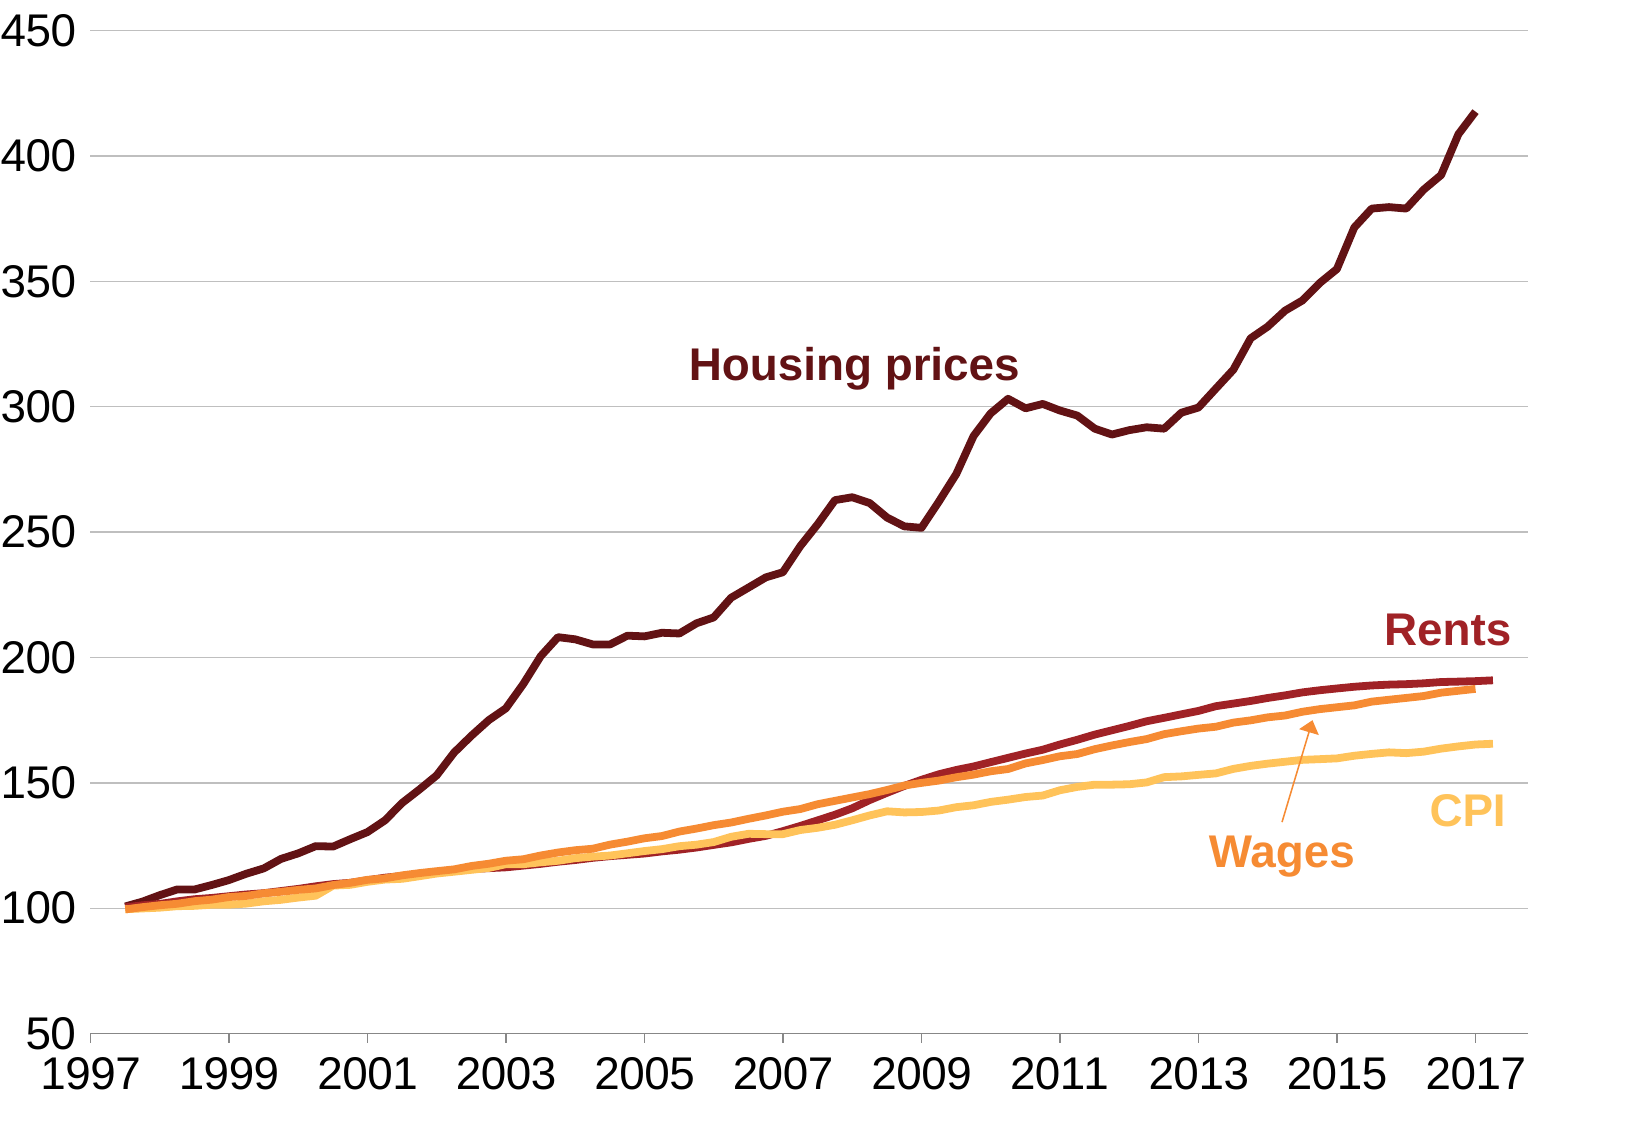

### Chart

| Category | Aus house price index, nominal, BIS | Aus rents index, CPI | CPI | Wages |
|---|---|---|---|---|
| 35674 | 100.72289903962573 | 100.34364261168385 | 99.62602842183995 | 99.55223880597015 |
| 35765 | 102.66955657691166 | 101.20274914089347 | 99.925205684368 | 100.44776119402985 |
| 35855 | 105.2078743294617 | 101.71821305841924 | 100.22438294689604 | 101.19402985074626 |
| 35947 | 107.49817193693569 | 102.74914089347078 | 100.82273747195214 | 101.7910447761194 |
| 36039 | 107.49817193693569 | 103.60824742268039 | 100.97232610321616 | 102.83582089552239 |
| 36130 | 109.27305715366107 | 104.1237113402062 | 101.42109199700823 | 103.4328358208955 |
| 36220 | 111.22935302671179 | 104.8109965635739 | 101.42109199700823 | 104.4776119402985 |
| 36312 | 113.76767077926185 | 105.49828178694159 | 101.86985789080029 | 104.92537313432835 |
| 36404 | 115.8861960661753 | 106.01374570446735 | 102.76738967838446 | 105.97014925373134 |
| 36495 | 119.69372040953385 | 106.87285223367698 | 103.36574420344053 | 106.56716417910448 |
| 36586 | 121.8980364276606 | 107.73195876288659 | 104.2632759910247 | 107.3134328358209 |
| 36678 | 124.77989882133174 | 108.76288659793813 | 105.01121914734482 | 107.91044776119404 |
| 36770 | 124.60812650077118 | 109.62199312714776 | 109.05011219147347 | 109.25373134328358 |
| 36861 | 127.57597048378959 | 110.13745704467352 | 109.34928945400148 | 110.14925373134328 |
| 36951 | 130.37194671718046 | 111.1683848797251 | 110.54599850411371 | 111.34328358208954 |
| 37043 | 135.02878975664396 | 112.19931271477661 | 111.44353029169784 | 111.94029850746267 |
| 37135 | 142.06172113479477 | 112.88659793814433 | 111.74270755422589 | 113.13432835820896 |
| 37226 | 147.39601512073565 | 113.573883161512 | 112.78982797307407 | 114.02985074626866 |
| 37316 | 152.9880630165844 | 114.26116838487972 | 113.83694839192222 | 114.77611940298509 |
| 37408 | 162.0918051481596 | 115.12027491408934 | 114.58489154824234 | 115.5223880597015 |
| 37500 | 168.84799223207395 | 115.63573883161511 | 115.33283470456246 | 116.86567164179105 |
| 37591 | 175.0125191007242 | 115.97938144329896 | 116.08077786088258 | 117.76119402985074 |
| 37681 | 179.70753376697894 | 116.32302405498282 | 117.57666417352281 | 118.95522388059703 |
| 37773 | 189.40284068475128 | 117.0103092783505 | 117.57666417352281 | 119.55223880597015 |
| 37865 | 200.5486694205905 | 117.69759450171821 | 118.32460732984293 | 121.04477611940298 |
| 37956 | 208.1057926636519 | 118.55670103092784 | 118.92296185489903 | 122.23880597014927 |
| 38047 | 207.23385727867316 | 119.24398625429554 | 119.97008227374721 | 123.13432835820895 |
| 38139 | 205.19911871256645 | 120.10309278350515 | 120.56843679880329 | 123.7313432835821 |
| 38231 | 205.19911871256645 | 120.79037800687284 | 121.01720269259538 | 125.37313432835822 |
| 38322 | 208.6870511106154 | 121.30584192439862 | 121.9147344801795 | 126.56716417910448 |
| 38412 | 208.39646960166712 | 121.82130584192441 | 122.81226626776365 | 127.91044776119402 |
| 38504 | 209.84956800454248 | 122.68041237113403 | 123.56020942408377 | 128.8059701492537 |
| 38596 | 209.55898649559416 | 123.3676975945017 | 124.75691847419598 | 130.59701492537314 |
| 38687 | 213.6281773406066 | 124.22680412371132 | 125.35527299925207 | 131.7910447761194 |
| 38777 | 215.95321112846065 | 125.25773195876289 | 126.40239341810025 | 133.13432835820896 |
| 38869 | 223.80091588047034 | 126.28865979381443 | 128.49663425579658 | 134.17910447761193 |
| 38961 | 227.87010672548277 | 127.66323024054982 | 129.69334330590877 | 135.67164179104478 |
| 39052 | 231.93901128329432 | 128.86597938144328 | 129.54375467464473 | 137.01492537313433 |
| 39142 | 233.973749849401 | 130.75601374570445 | 129.54375467464473 | 138.50746268656715 |
| 39234 | 244.43716532727996 | 132.81786941580756 | 131.189229618549 | 139.55223880597015 |
| 39326 | 253.15651917706745 | 135.05154639175257 | 132.08676140613312 | 141.49253731343282 |
| 39417 | 262.7479992699677 | 137.2852233676976 | 133.28347045624534 | 142.8358208955224 |
| 39508 | 263.91061159296163 | 139.86254295532646 | 135.0785340314136 | 144.17910447761193 |
| 39600 | 261.5854823760406 | 143.127147766323 | 137.02318623784592 | 145.5223880597015 |
| 39692 | 255.77251619013768 | 146.04810996563572 | 138.6686611817502 | 147.1641791044776 |
| 39783 | 252.2845837920887 | 148.7972508591065 | 138.21989528795814 | 148.955223880597 |
| 39873 | 251.70332534512517 | 151.20274914089347 | 138.36948391922215 | 150.0 |
| 39965 | 262.16674082300415 | 153.43642611683848 | 138.96783844427824 | 150.8955223880597 |
| 40057 | 273.2115101769136 | 155.15463917525773 | 140.31413612565447 | 152.23880597014926 |
| 40148 | 288.32537494676853 | 156.52920962199312 | 141.06207928197458 | 153.28358208955223 |
| 40238 | 297.3353103055042 | 158.24742268041237 | 142.4083769633508 | 154.62686567164178 |
| 40330 | 303.14856277860815 | 159.9656357388316 | 143.30590875093495 | 155.52238805970148 |
| 40422 | 299.37004887161095 | 161.68384879725085 | 144.3530291697831 | 157.76119402985077 |
| 40513 | 301.1138242125015 | 163.23024054982818 | 144.95138369483922 | 159.1044776119403 |
| 40603 | 298.4981134866322 | 165.29209621993127 | 147.04562453253553 | 160.59701492537312 |
| 40695 | 296.4633749205255 | 167.18213058419244 | 148.39192221391176 | 161.49253731343285 |
| 40787 | 291.23166718158603 | 169.24398625429552 | 149.2894540014959 | 163.43283582089552 |
| 40878 | 288.90663339373197 | 170.96219931271477 | 149.2894540014959 | 164.92537313432837 |
| 40969 | 290.65040873462254 | 172.680412371134 | 149.43904263275994 | 166.26865671641792 |
| 41061 | 291.8129256285495 | 174.57044673539517 | 150.18698578908004 | 167.46268656716418 |
| 41153 | 291.23166718158603 | 175.94501718213058 | 152.28122662677637 | 169.40298507462686 |
| 41244 | 297.6262735307204 | 177.31958762886597 | 152.58040388930442 | 170.59701492537314 |
| 41334 | 299.6607258096262 | 178.69415807560136 | 153.17875841436052 | 171.6417910447761 |
| 41426 | 307.2174673364197 | 180.58419243986253 | 153.7771129394166 | 172.38805970149252 |
| 41518 | 314.7745905794811 | 181.6151202749141 | 155.5721765145849 | 174.02985074626864 |
| 41609 | 327.2724583362658 | 182.64604810996562 | 156.76888556469711 | 174.92537313432837 |
| 41699 | 331.9229076282418 | 183.8487972508591 | 157.66641735228123 | 176.11940298507463 |
| 41791 | 338.31713226110827 | 184.87972508591065 | 158.41436050860136 | 176.86567164179107 |
| 41883 | 342.38632310612076 | 186.0824742268041 | 159.16230366492147 | 178.3582089552239 |
| 41974 | 349.3618061859507 | 186.94158075601374 | 159.46148092744951 | 179.40298507462686 |
| 42064 | 354.8841908629054 | 187.62886597938143 | 159.7606581899776 | 180.1492537313433 |
| 42156 | 371.4512494647026 | 188.31615120274913 | 160.80777860882574 | 180.8955223880597 |
| 42248 | 379.008372707764 | 188.8316151202749 | 161.55572176514585 | 182.38805970149255 |
| 42339 | 379.5896311547275 | 189.17525773195874 | 162.15407629020197 | 183.13432835820896 |
| 42430 | 379.008372707764 | 189.34707903780068 | 161.85489902767392 | 183.88059701492537 |
| 42522 | 386.5651142345575 | 189.69072164948452 | 162.45325355273 | 184.62686567164178 |
| 42614 | 392.3780804204605 | 190.2061855670103 | 163.6499626028422 | 185.97014925373134 |
| 42705 | 408.6545575133093 | 190.3780068728522 | 164.54749439042635 | 186.71641791044775 |
| 42795 | 417.6647791592461 | 190.54982817869416 | 165.29543754674648 | 187.46268656716416 |
| 42887 | None | 190.893470790378 | 165.5946148092745 | None |
| 42979 | None | None | None | None |
| 43070 | None | None | None | None |
Housing prices
Rents
CPI
Wages